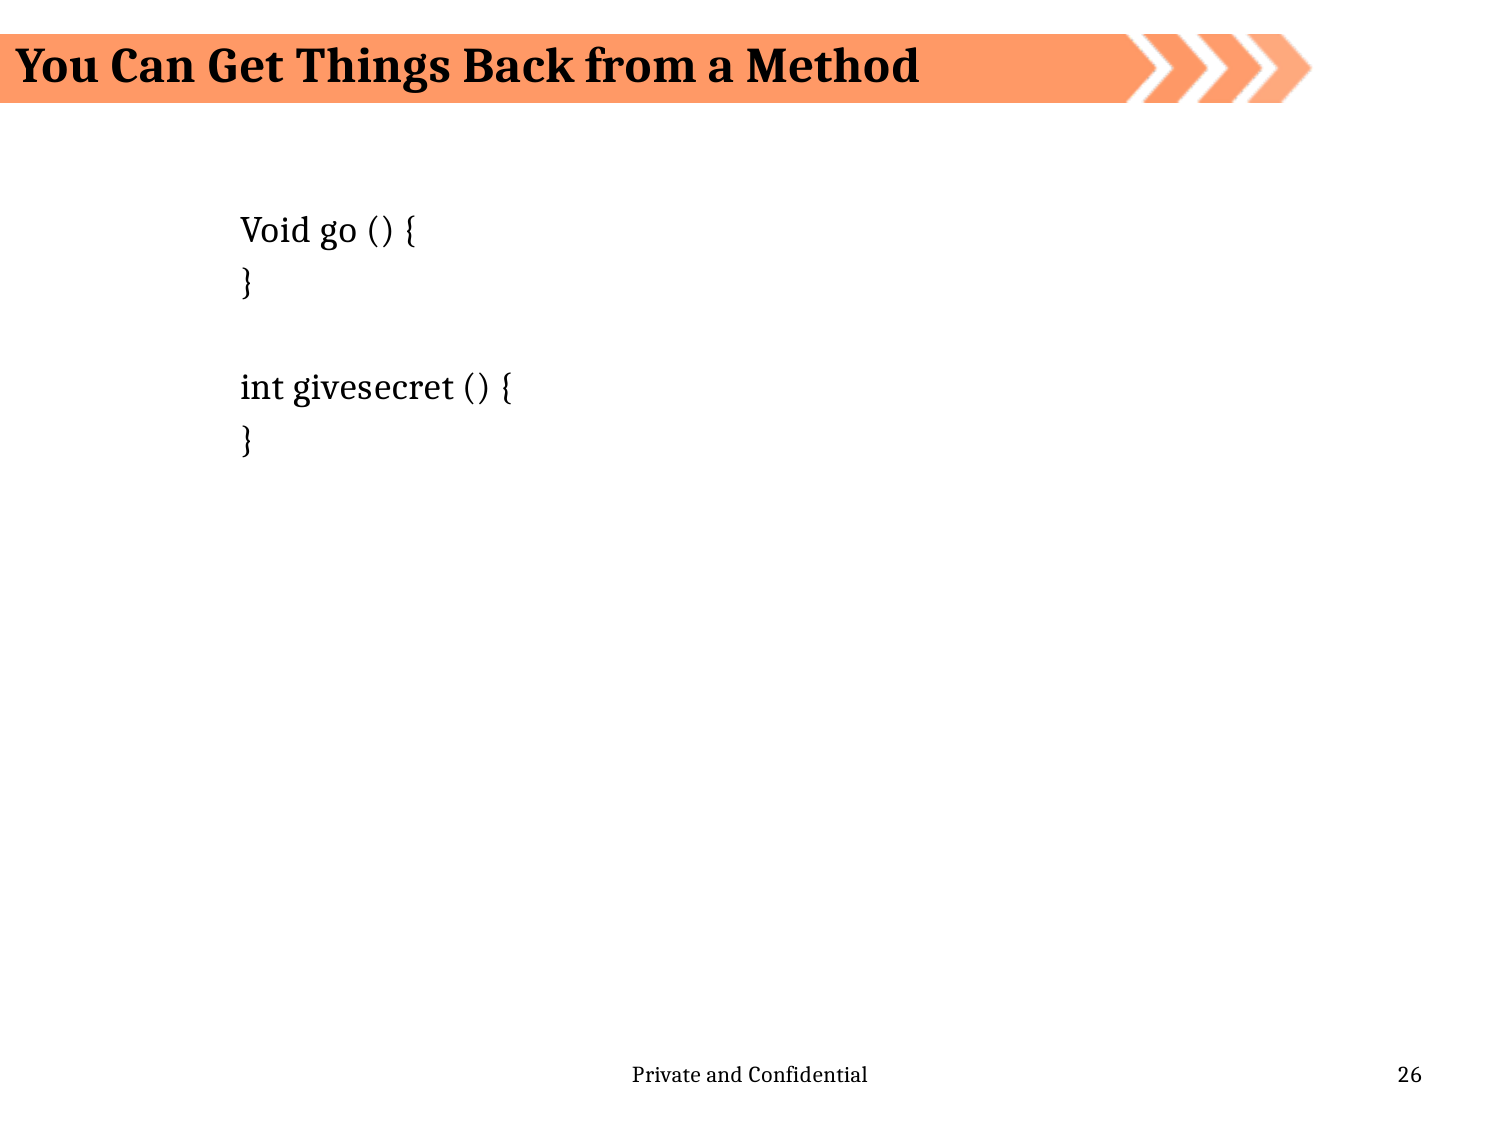

You Can Get Things Back from a Method

    	Void go () {
	}

	int givesecret () {
	}